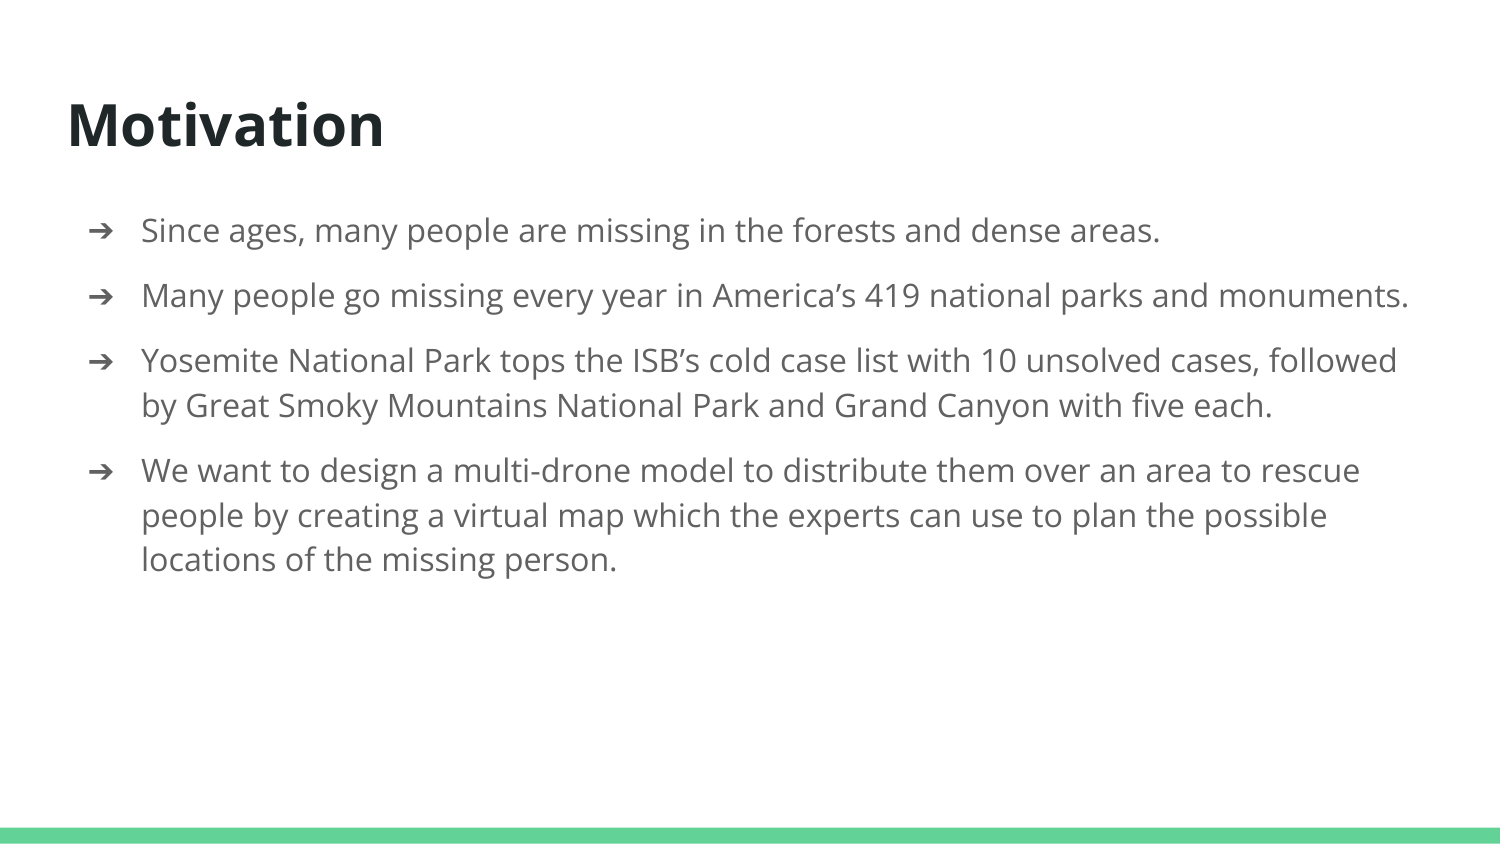

# Motivation
Since ages, many people are missing in the forests and dense areas.
Many people go missing every year in America’s 419 national parks and monuments.
Yosemite National Park tops the ISB’s cold case list with 10 unsolved cases, followed by Great Smoky Mountains National Park and Grand Canyon with five each.
We want to design a multi-drone model to distribute them over an area to rescue people by creating a virtual map which the experts can use to plan the possible locations of the missing person.